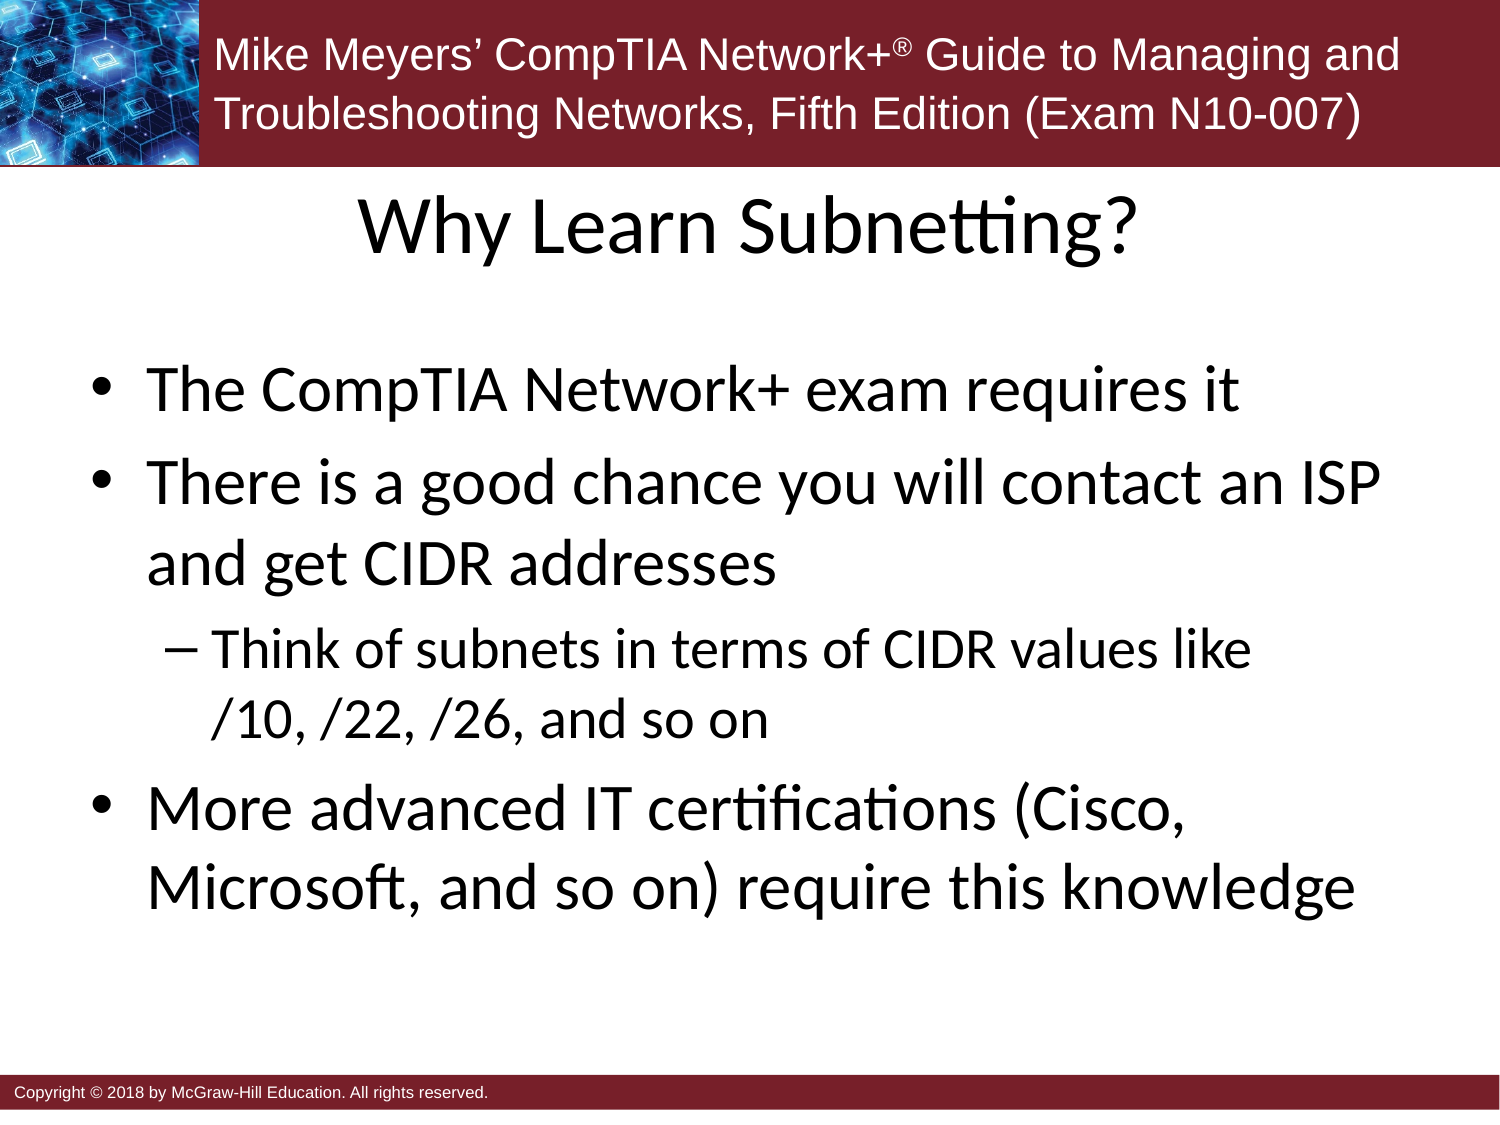

# Why Learn Subnetting?
The CompTIA Network+ exam requires it
There is a good chance you will contact an ISP and get CIDR addresses
Think of subnets in terms of CIDR values like
/10, /22, /26, and so on
More advanced IT certifications (Cisco, Microsoft, and so on) require this knowledge